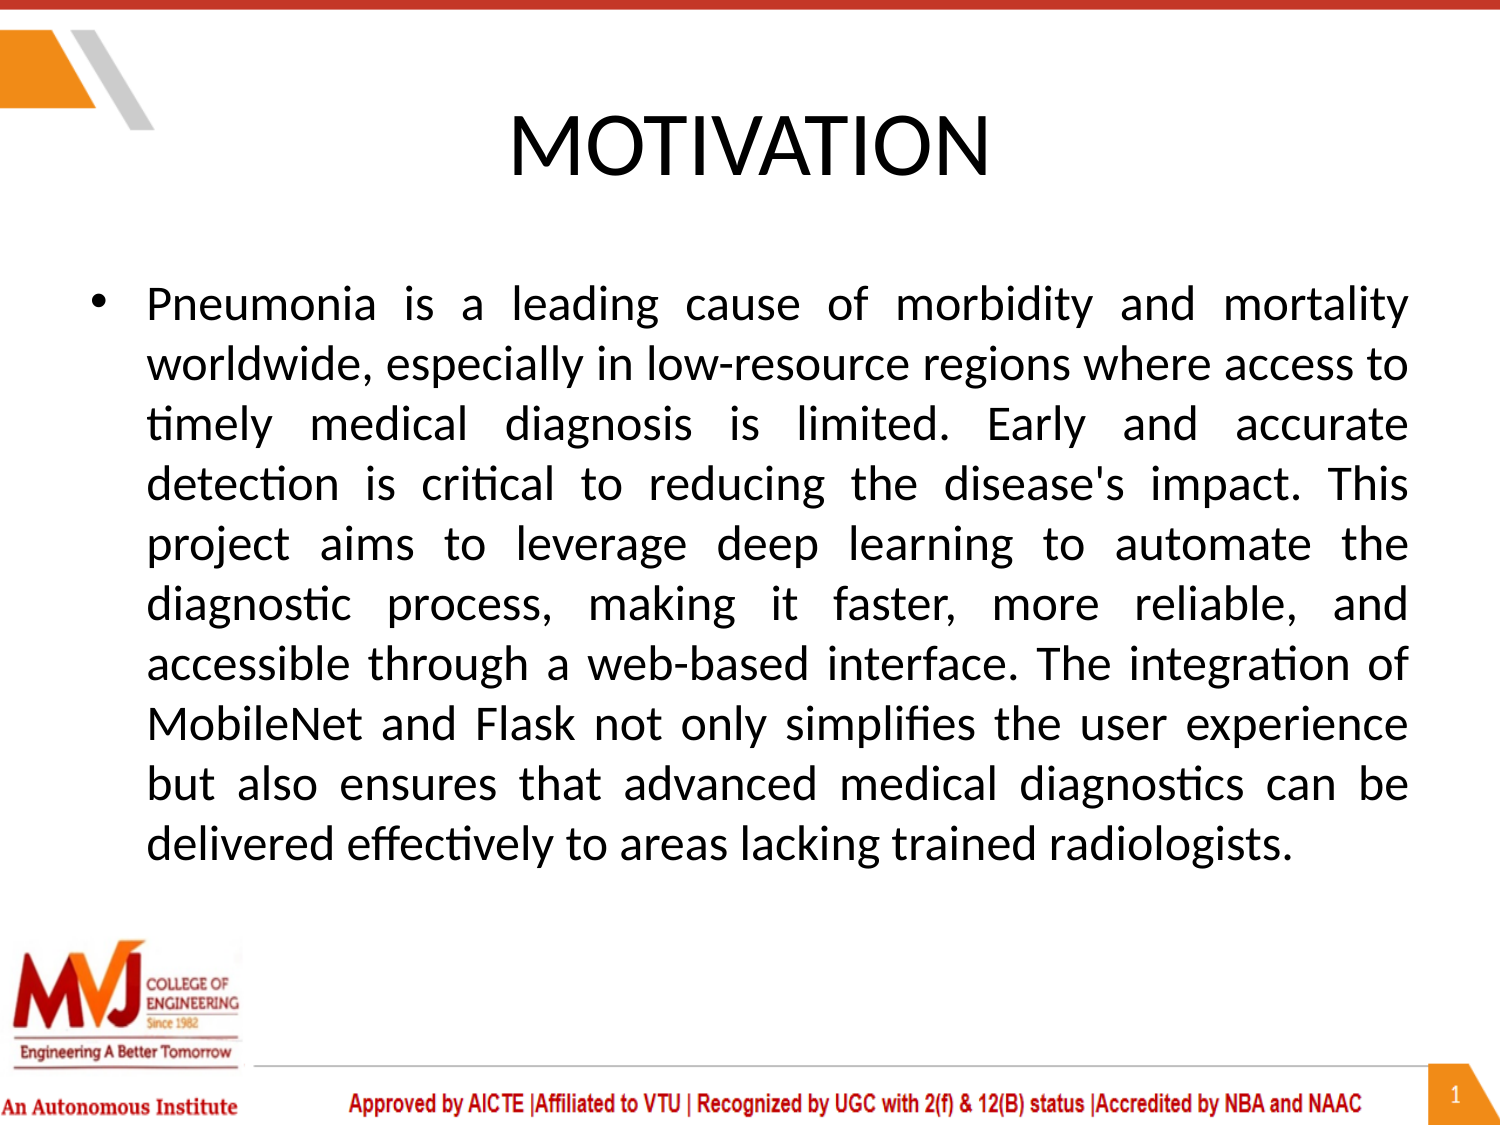

# MOTIVATION
Pneumonia is a leading cause of morbidity and mortality worldwide, especially in low-resource regions where access to timely medical diagnosis is limited. Early and accurate detection is critical to reducing the disease's impact. This project aims to leverage deep learning to automate the diagnostic process, making it faster, more reliable, and accessible through a web-based interface. The integration of MobileNet and Flask not only simplifies the user experience but also ensures that advanced medical diagnostics can be delivered effectively to areas lacking trained radiologists.